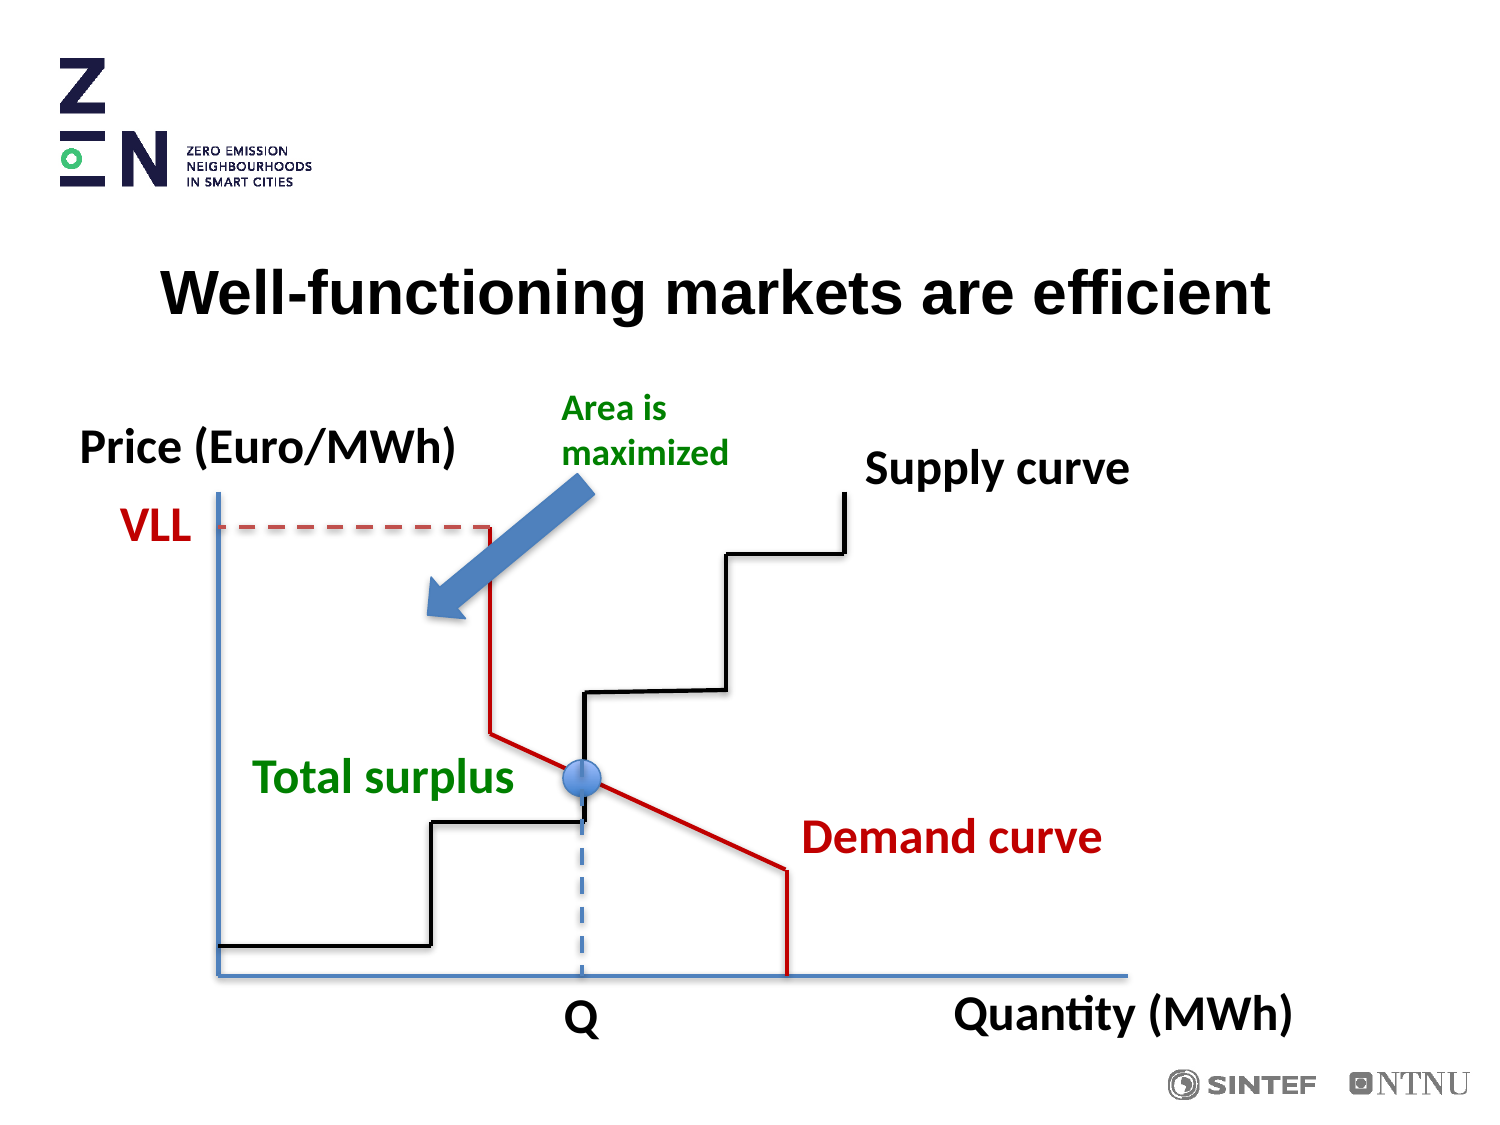

# Well-functioning markets are efficient
Area is maximized
Price (Euro/MWh)
Supply curve
VLL

Total surplus

Demand curve
Quantity (MWh)
Q